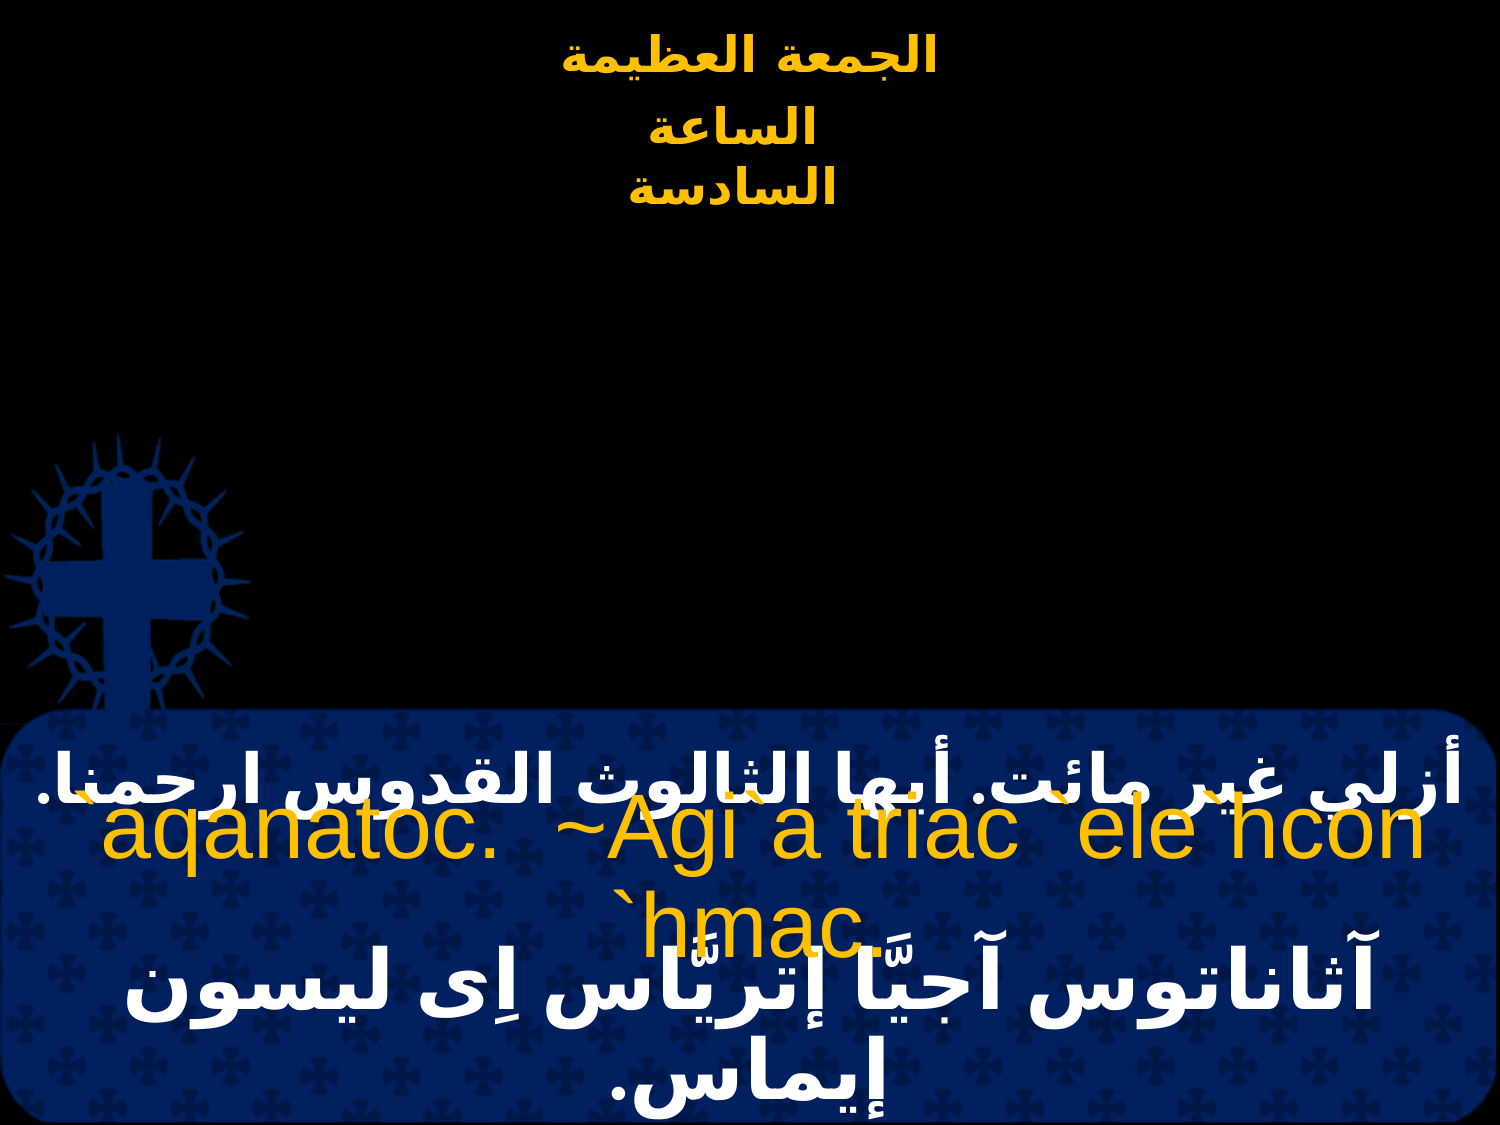

# أزلي غير مائت. أيها الثالوث القدوس ارحمنا.
`aqanatoc.  ~Agi`a triac `ele`hcon `hmac.
آثاناتوس آجيَّا إتريَّاس اِى ليسون إيماس.